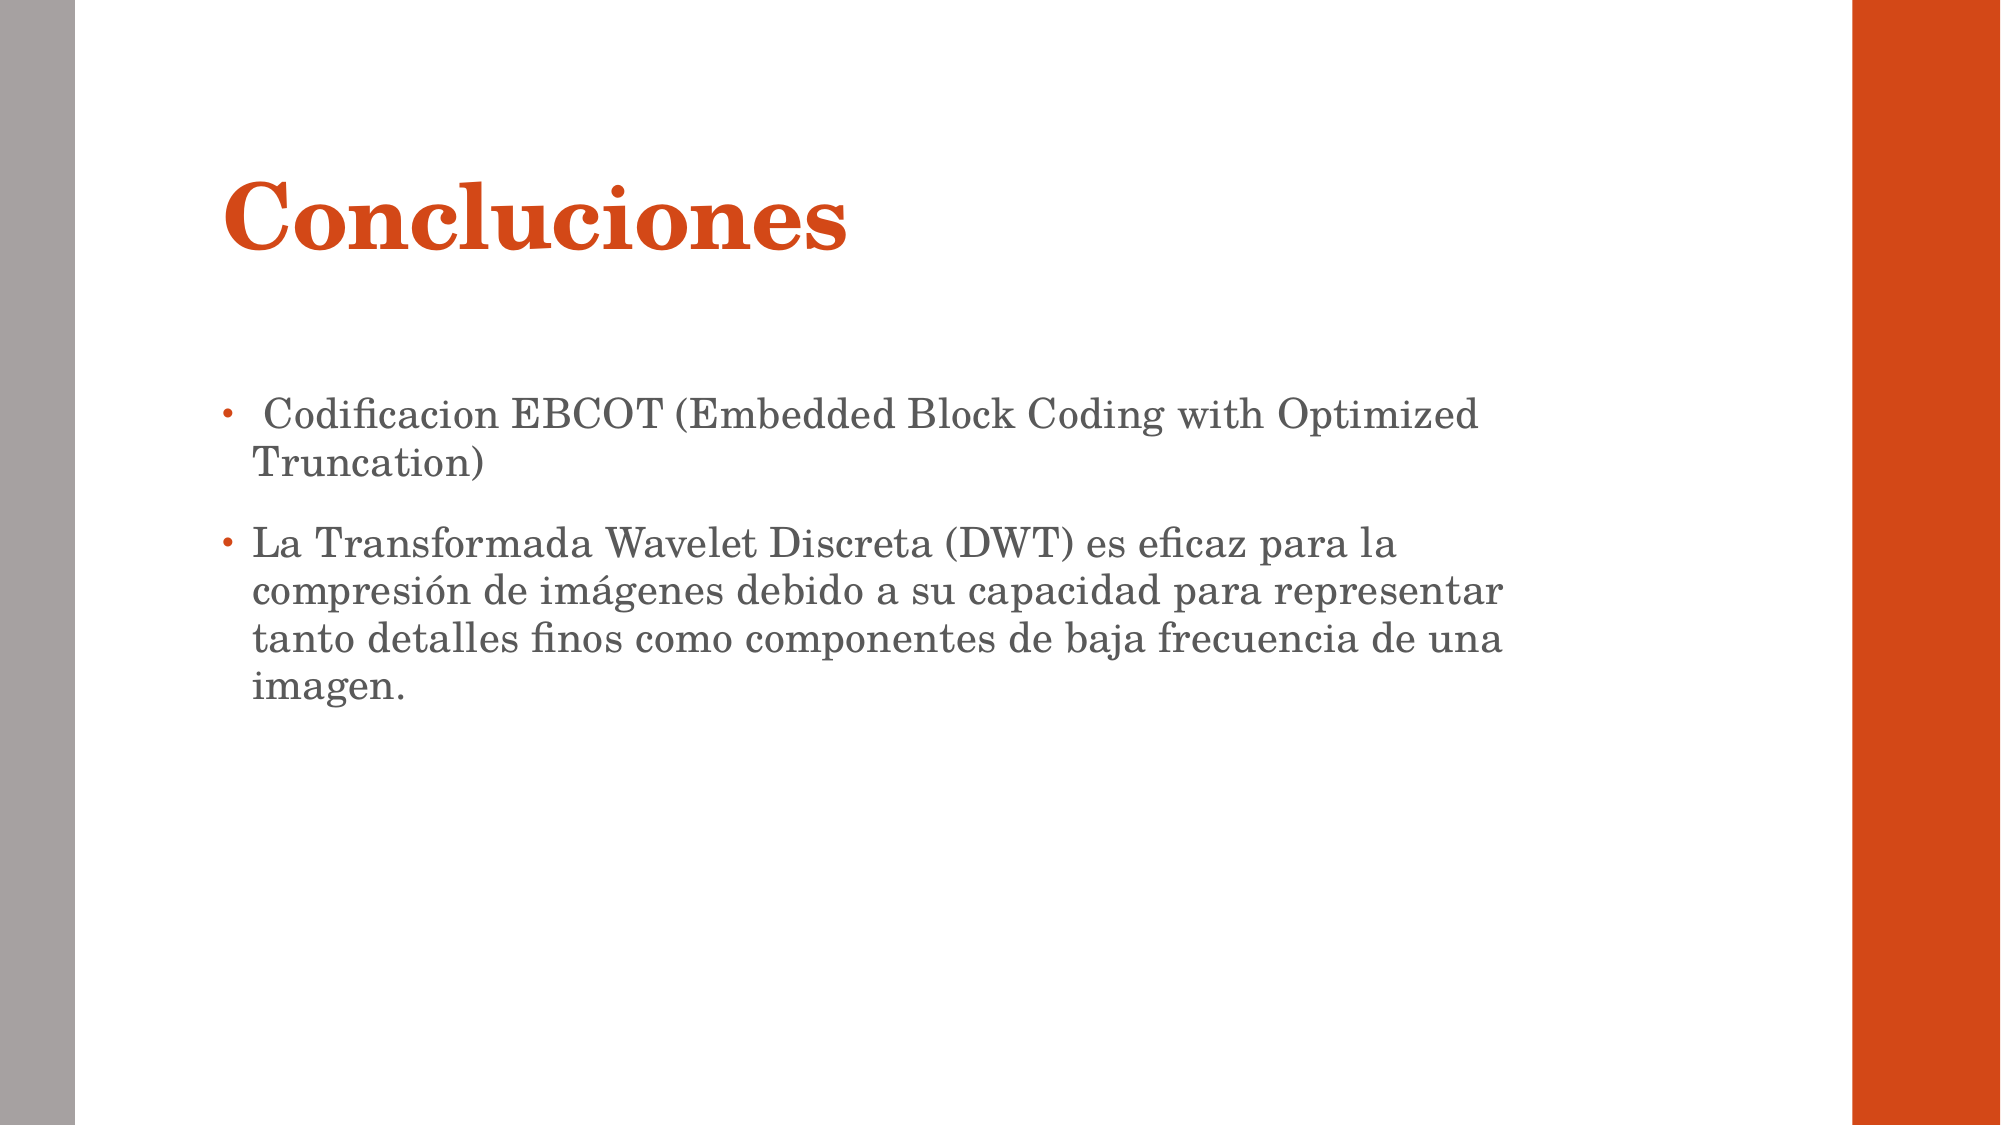

# Concluciones

 Codificacion EBCOT (Embedded Block Coding with Optimized Truncation)
La Transformada Wavelet Discreta (DWT) es eficaz para la compresión de imágenes debido a su capacidad para representar tanto detalles finos como componentes de baja frecuencia de una imagen.